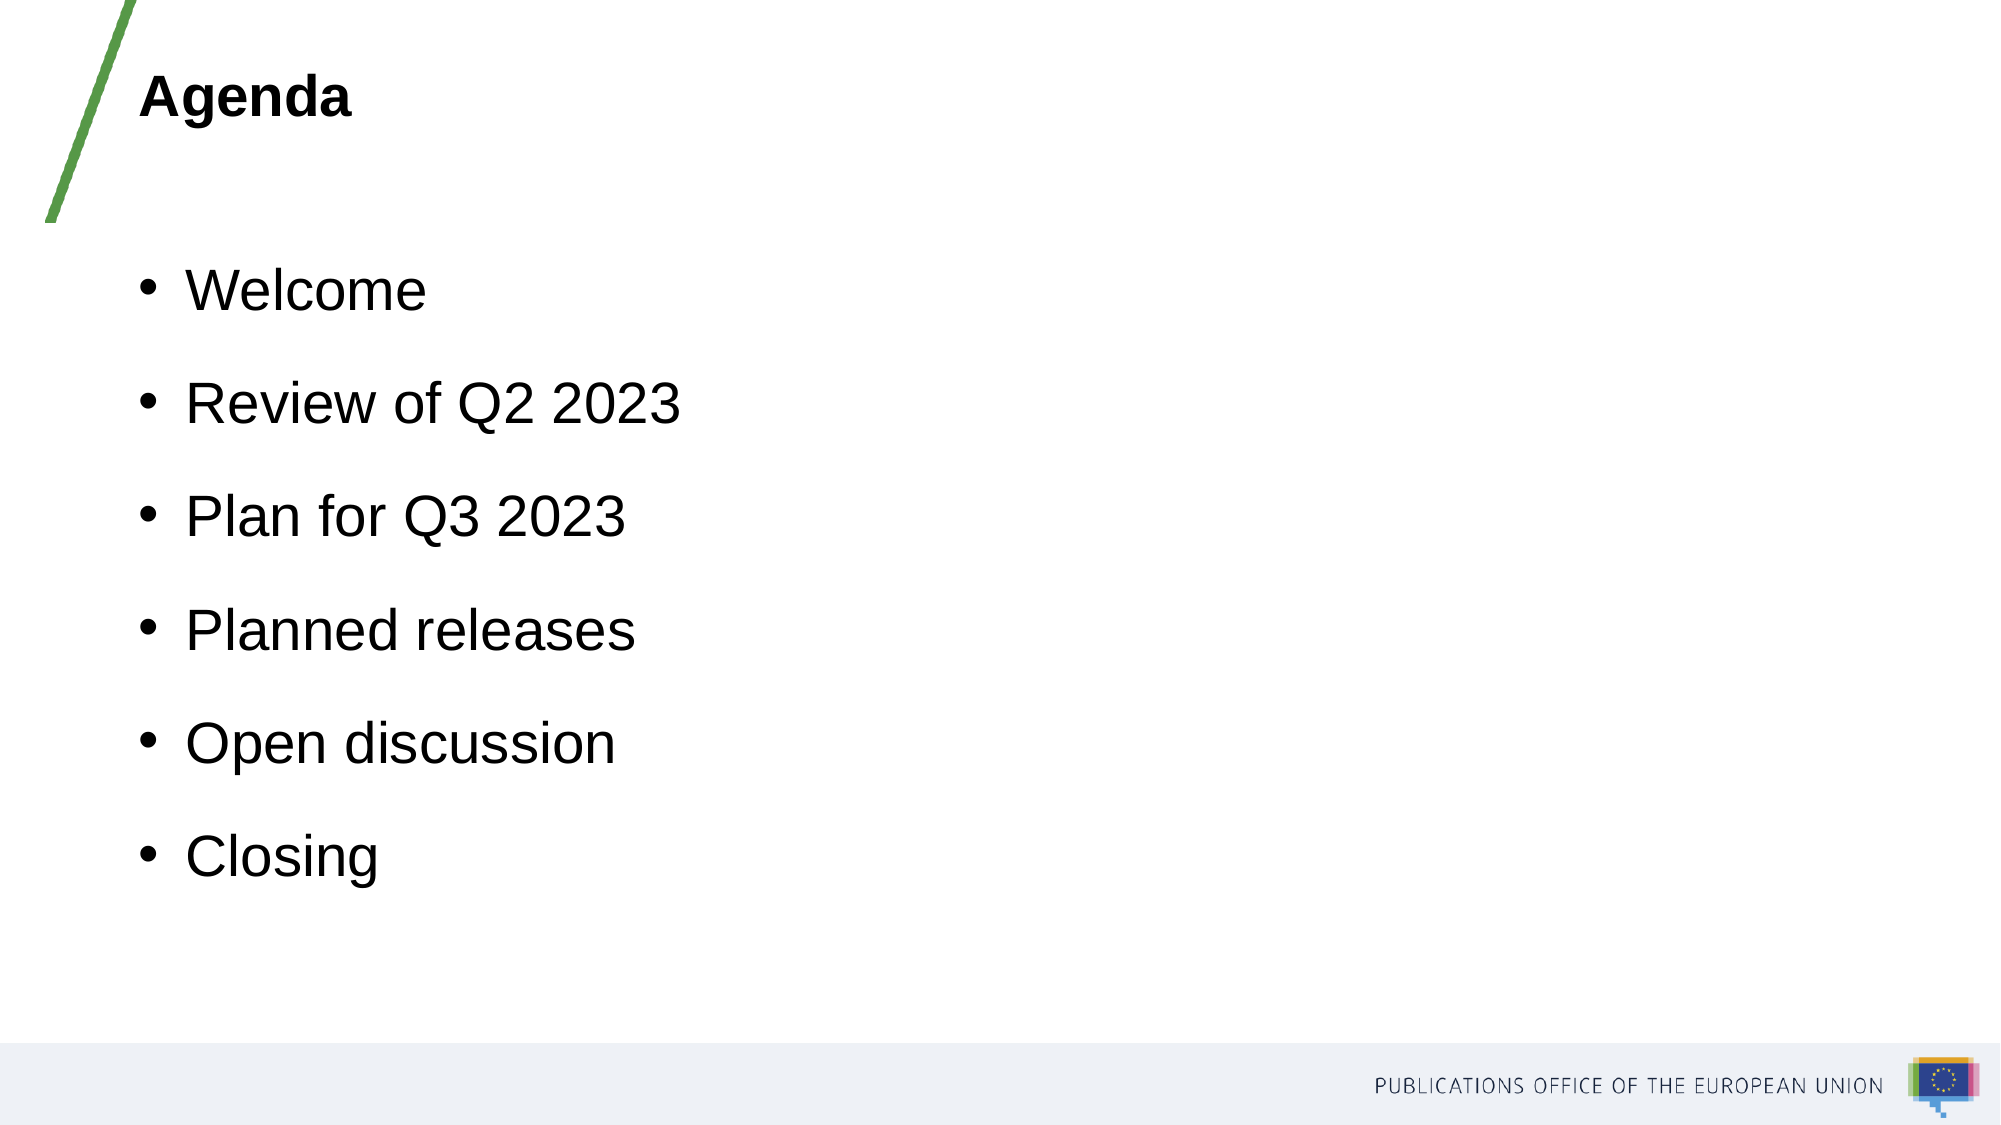

Agenda
Welcome
Review of Q2 2023
Plan for Q3 2023
Planned releases
Open discussion
Closing